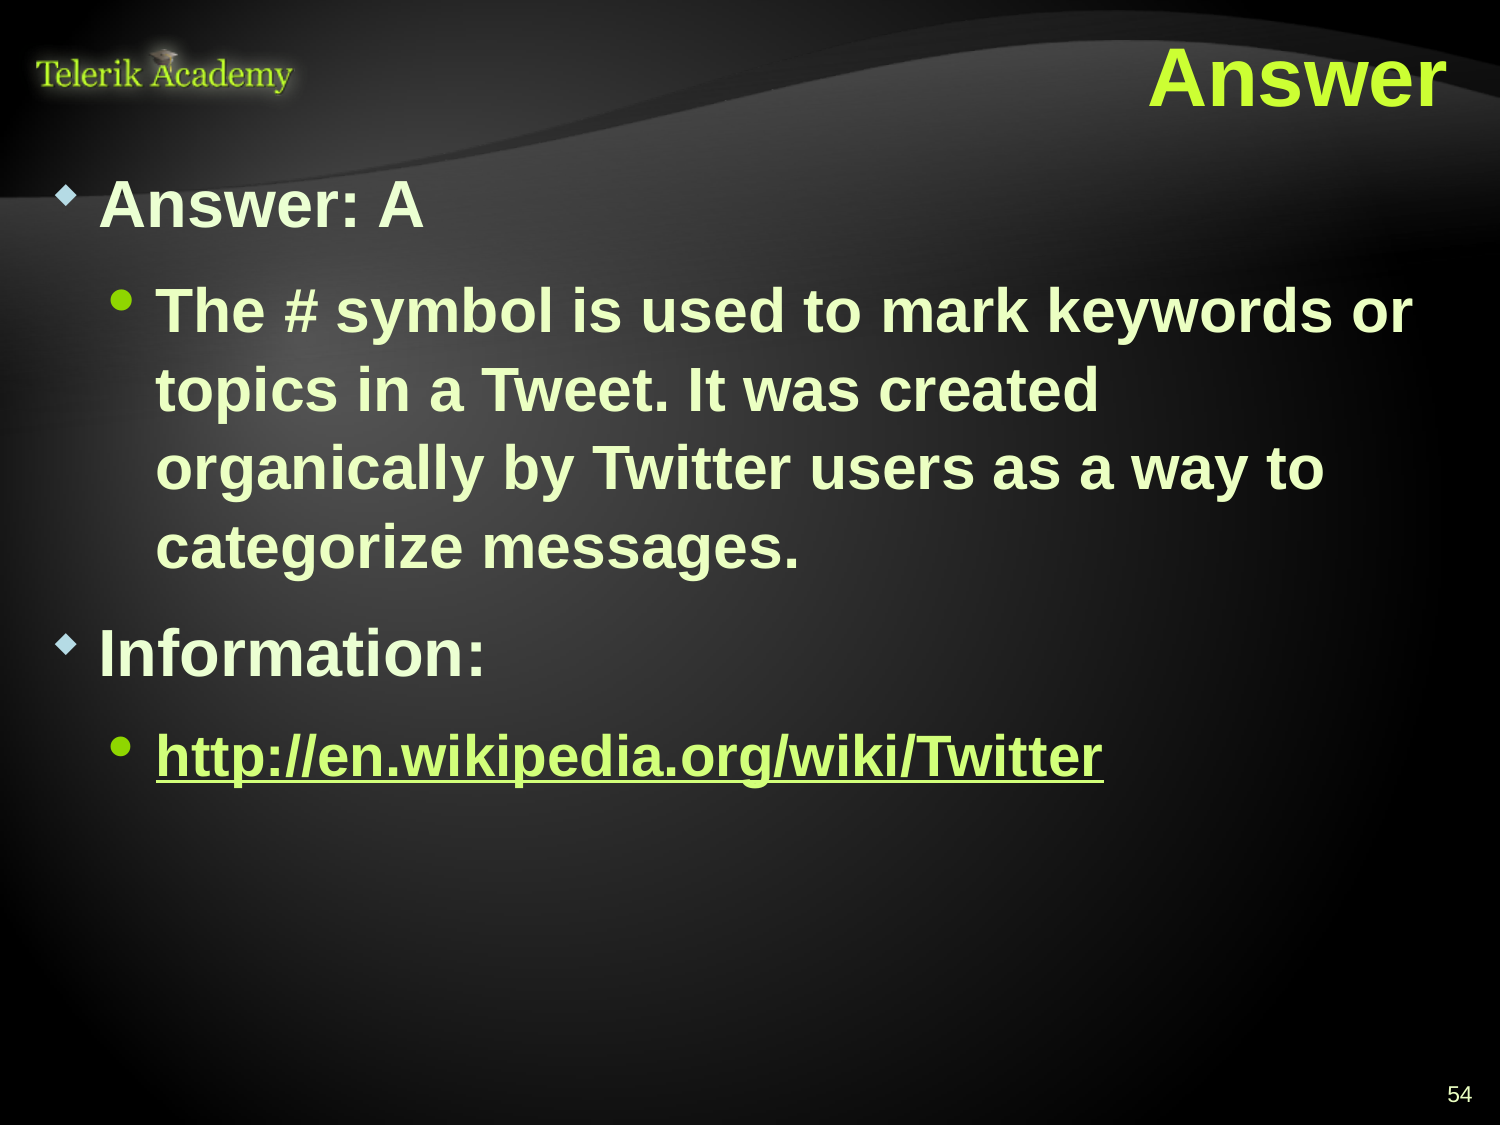

# Answer
Answer: A
The # symbol is used to mark keywords or topics in a Tweet. It was created organically by Twitter users as a way to categorize messages.
Information:
http://en.wikipedia.org/wiki/Twitter
54